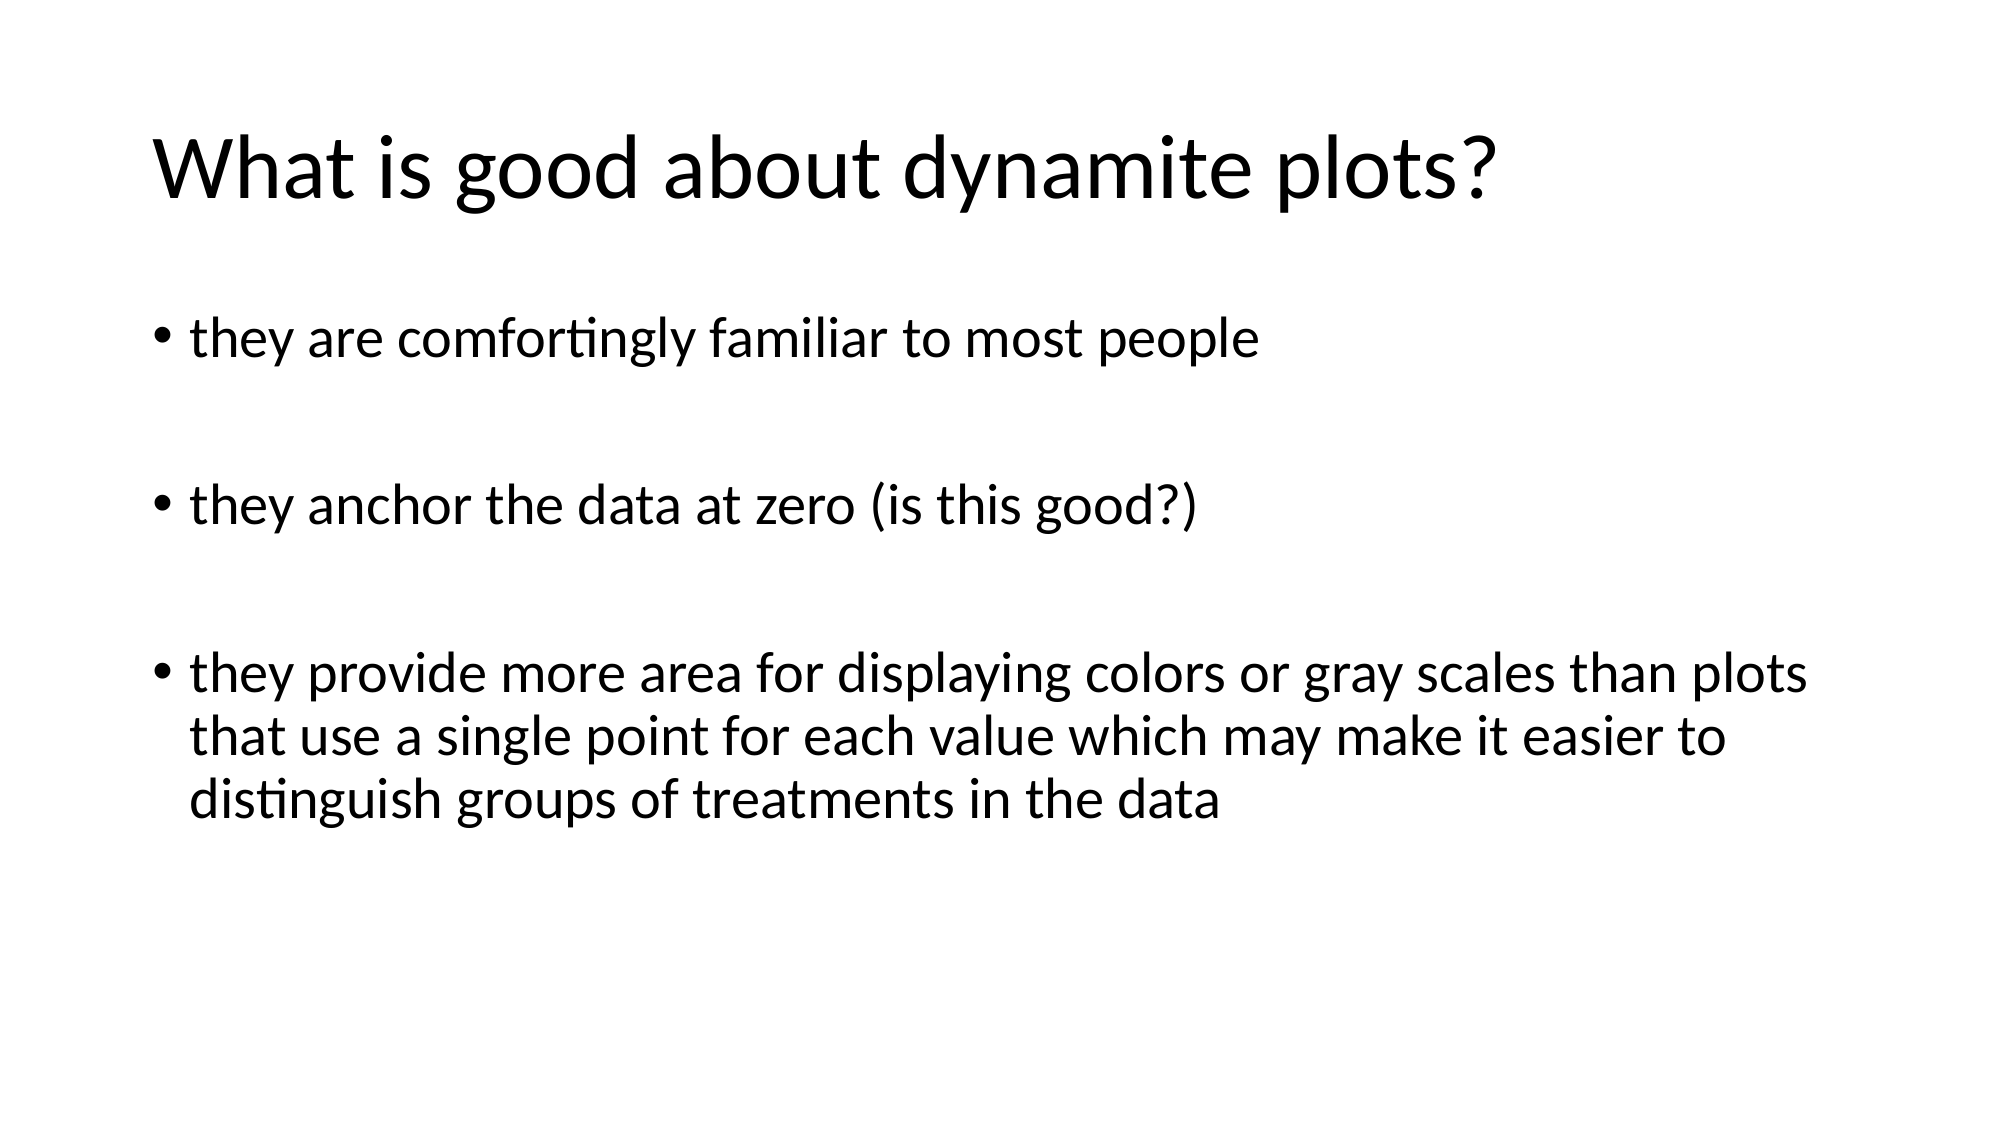

# What is good about dynamite plots?
they are comfortingly familiar to most people

they anchor the data at zero (is this good?)

they provide more area for displaying colors or gray scales than plots that use a single point for each value which may make it easier to distinguish groups of treatments in the data